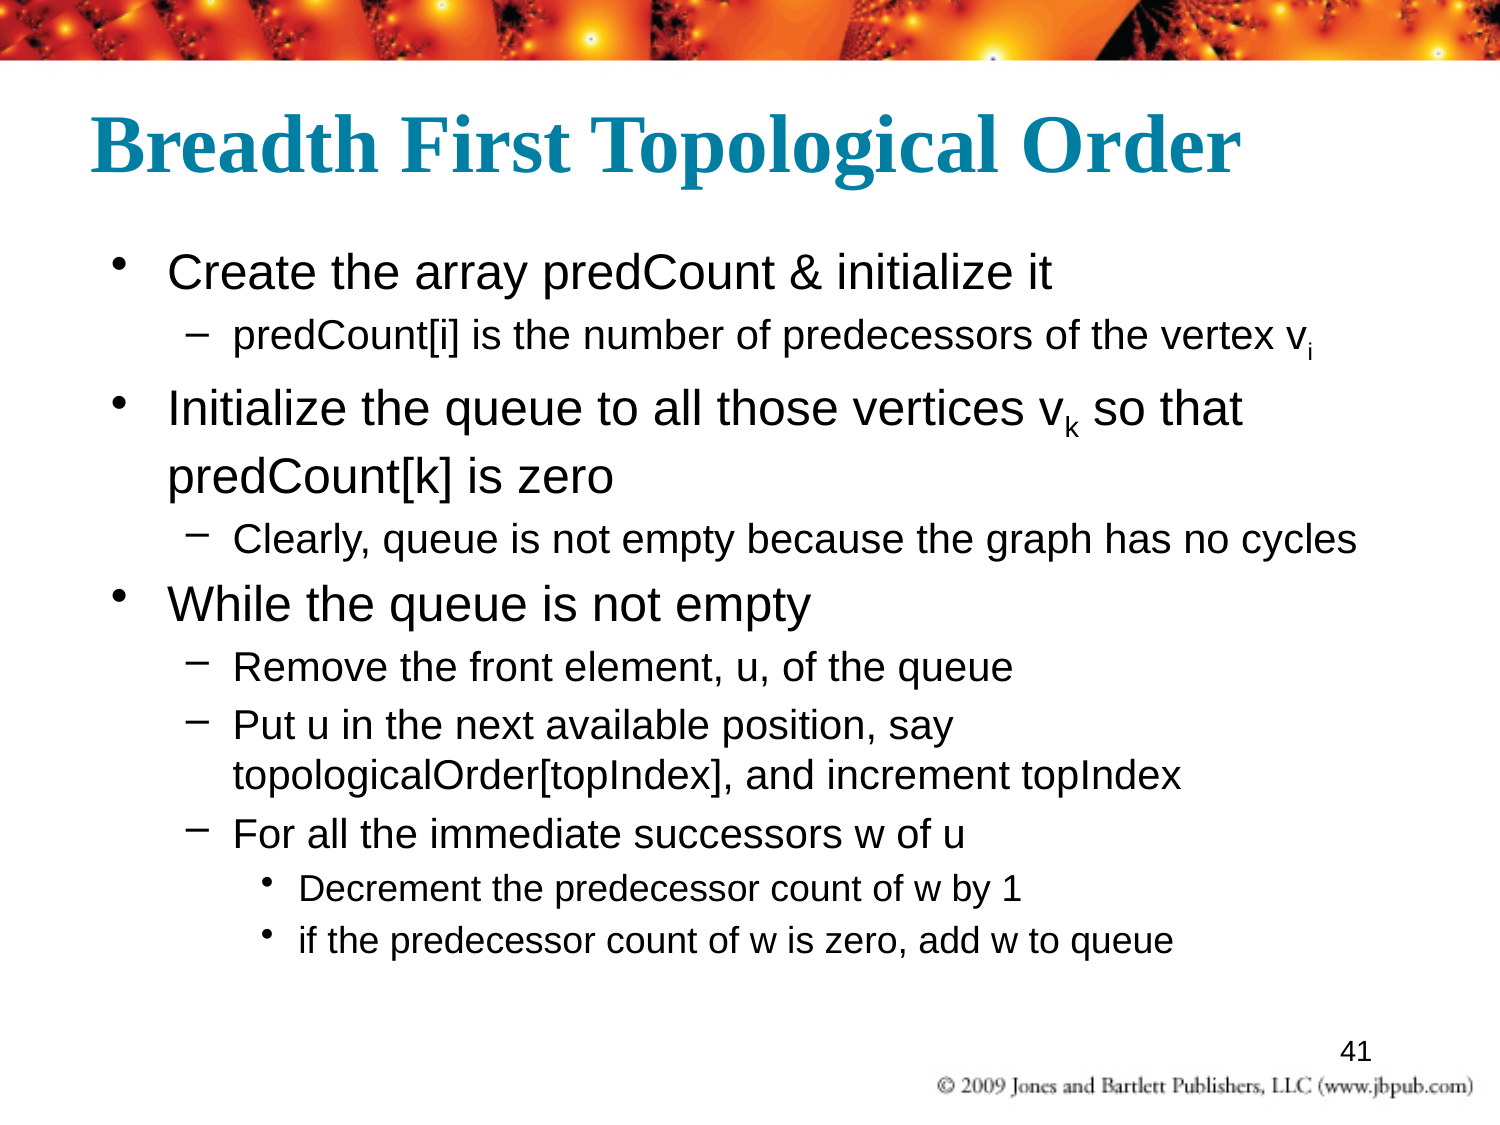

# Breadth First Topological Order
Create the array predCount & initialize it
predCount[i] is the number of predecessors of the vertex vi
Initialize the queue to all those vertices vk so that predCount[k] is zero
Clearly, queue is not empty because the graph has no cycles
While the queue is not empty
Remove the front element, u, of the queue
Put u in the next available position, say topologicalOrder[topIndex], and increment topIndex
For all the immediate successors w of u
Decrement the predecessor count of w by 1
if the predecessor count of w is zero, add w to queue

41